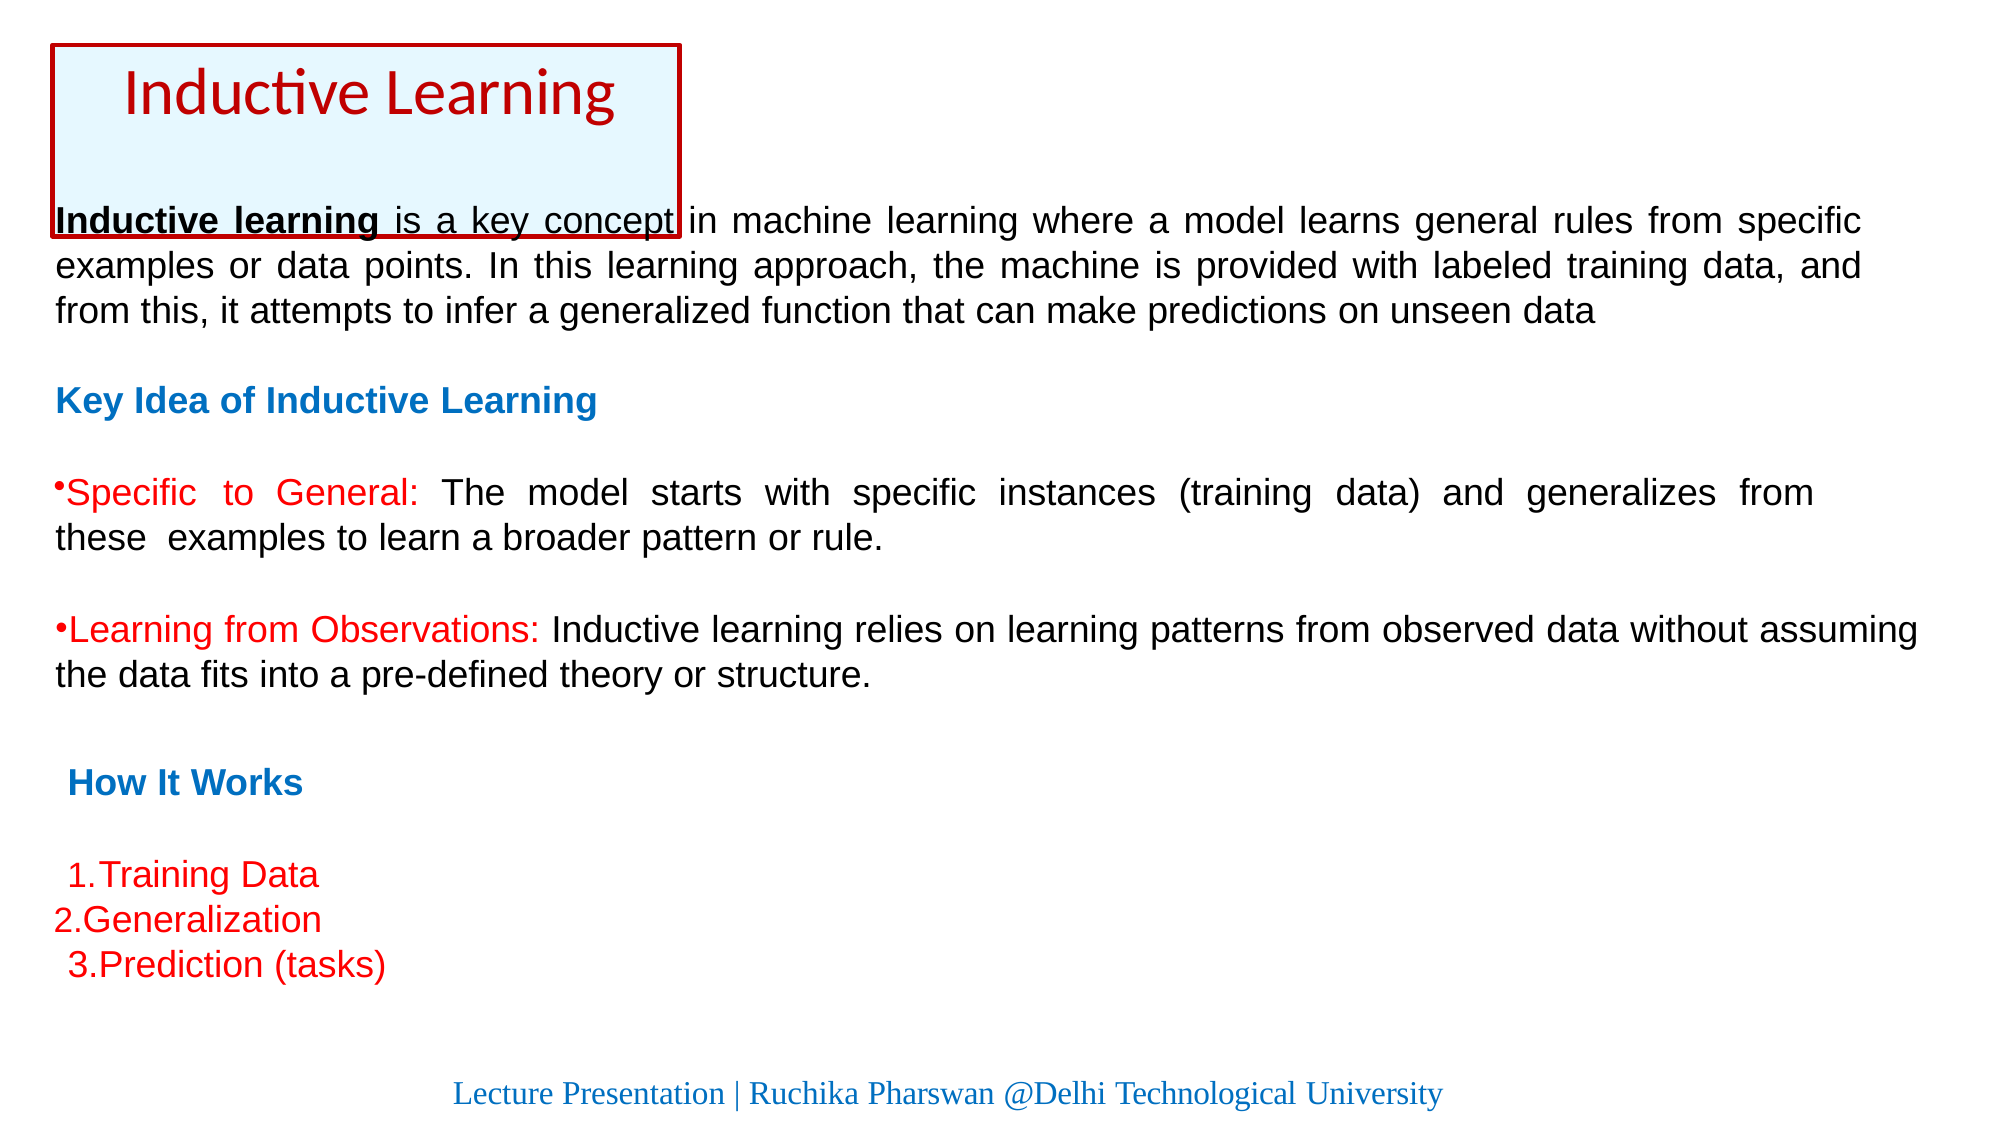

# Inductive Learning
Inductive learning is a key concept in machine learning where a model learns general rules from specific  examples or data points. In this learning approach, the machine is provided with labeled training data, and  from this, it attempts to infer a generalized function that can make predictions on unseen data

Key Idea of Inductive Learning

Specific	to	General:	The	model	starts	with	specific	instances	(training	data)	and	generalizes	from	these  examples to learn a broader pattern or rule.

Learning from Observations: Inductive learning relies on learning patterns from observed data without assuming
the data fits into a pre-defined theory or structure.

How It Works

Training Data
Generalization  3.Prediction (tasks)
Lecture Presentation | Ruchika Pharswan @Delhi Technological University